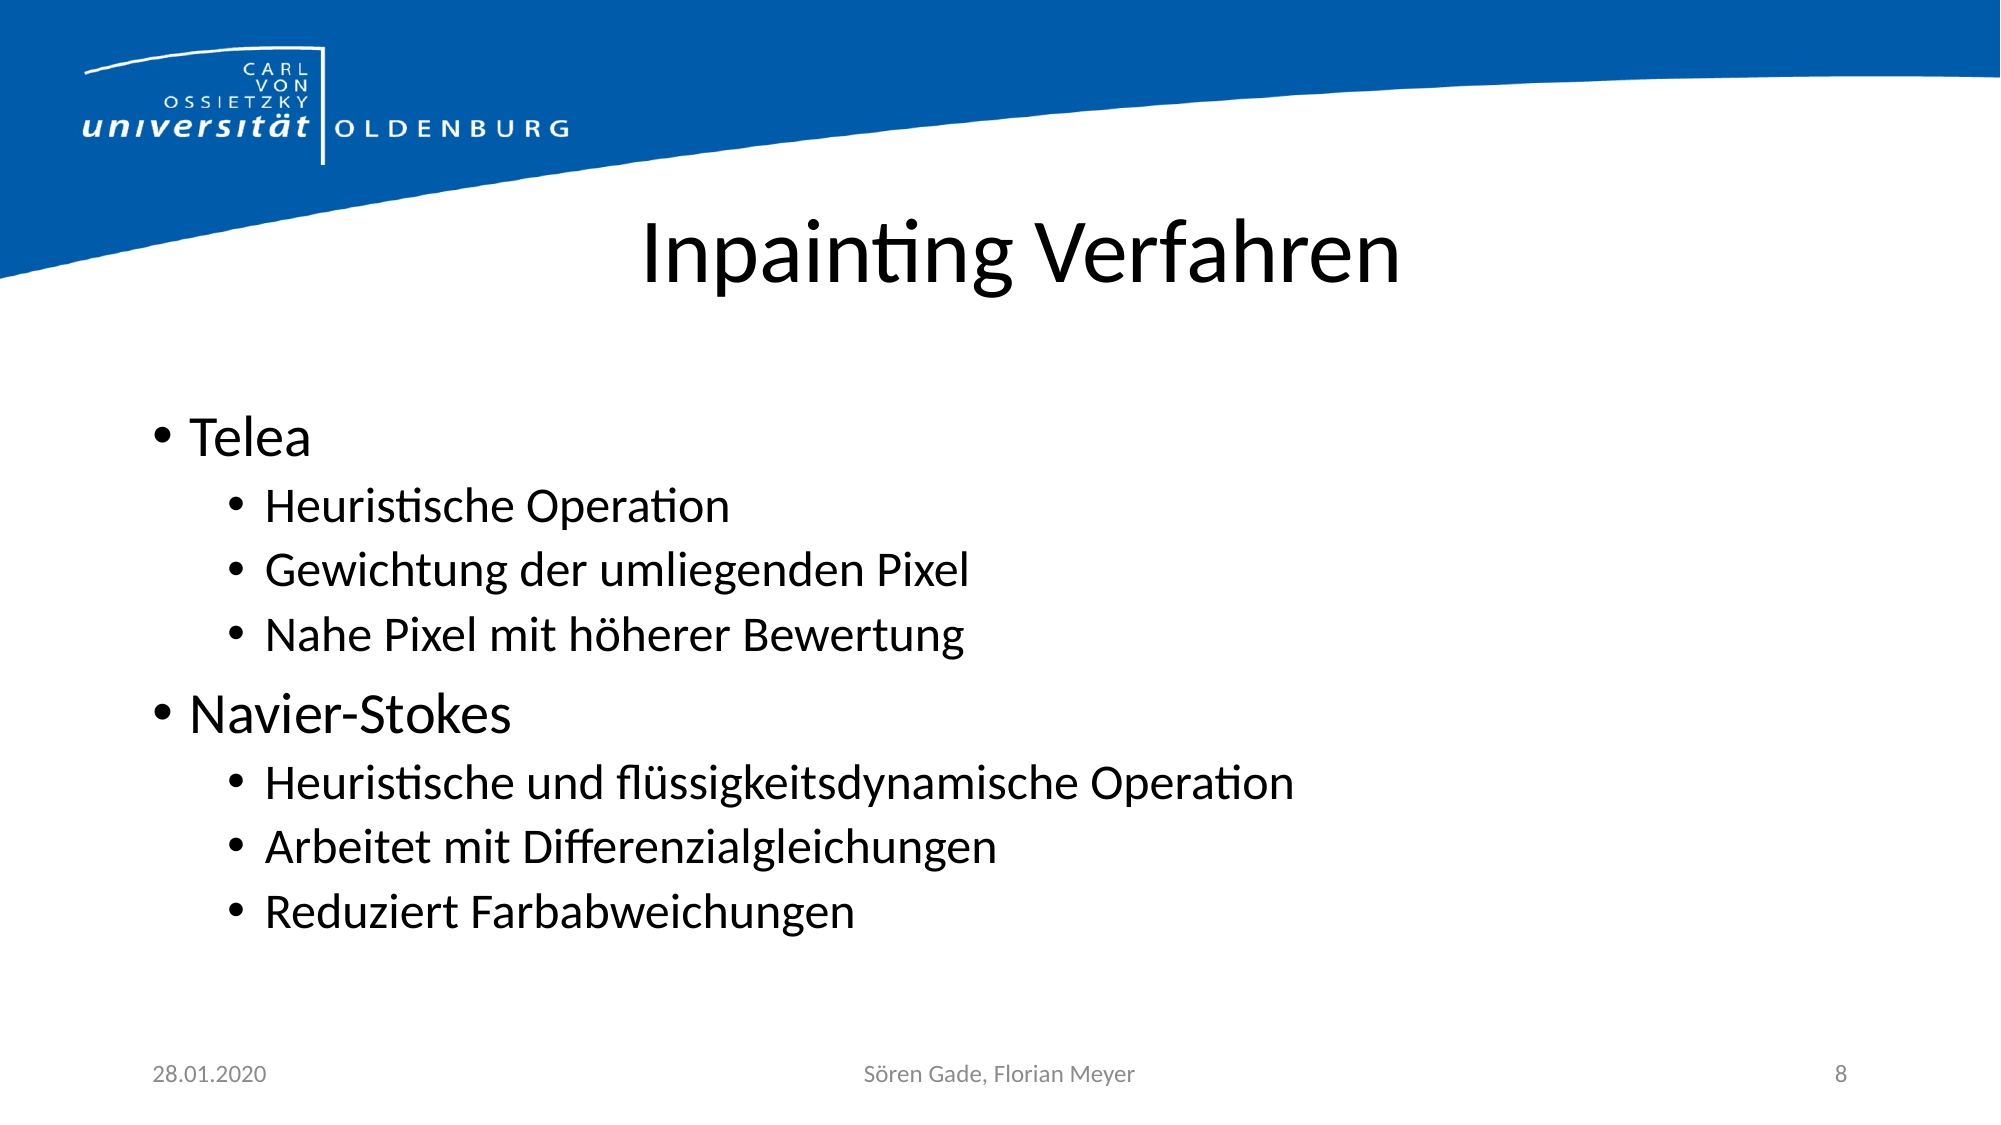

# Inpainting Verfahren
Telea
Heuristische Operation
Gewichtung der umliegenden Pixel
Nahe Pixel mit höherer Bewertung
Navier-Stokes
Heuristische und flüssigkeitsdynamische Operation
Arbeitet mit Differenzialgleichungen
Reduziert Farbabweichungen

28.01.2020
Sören Gade, Florian Meyer
8